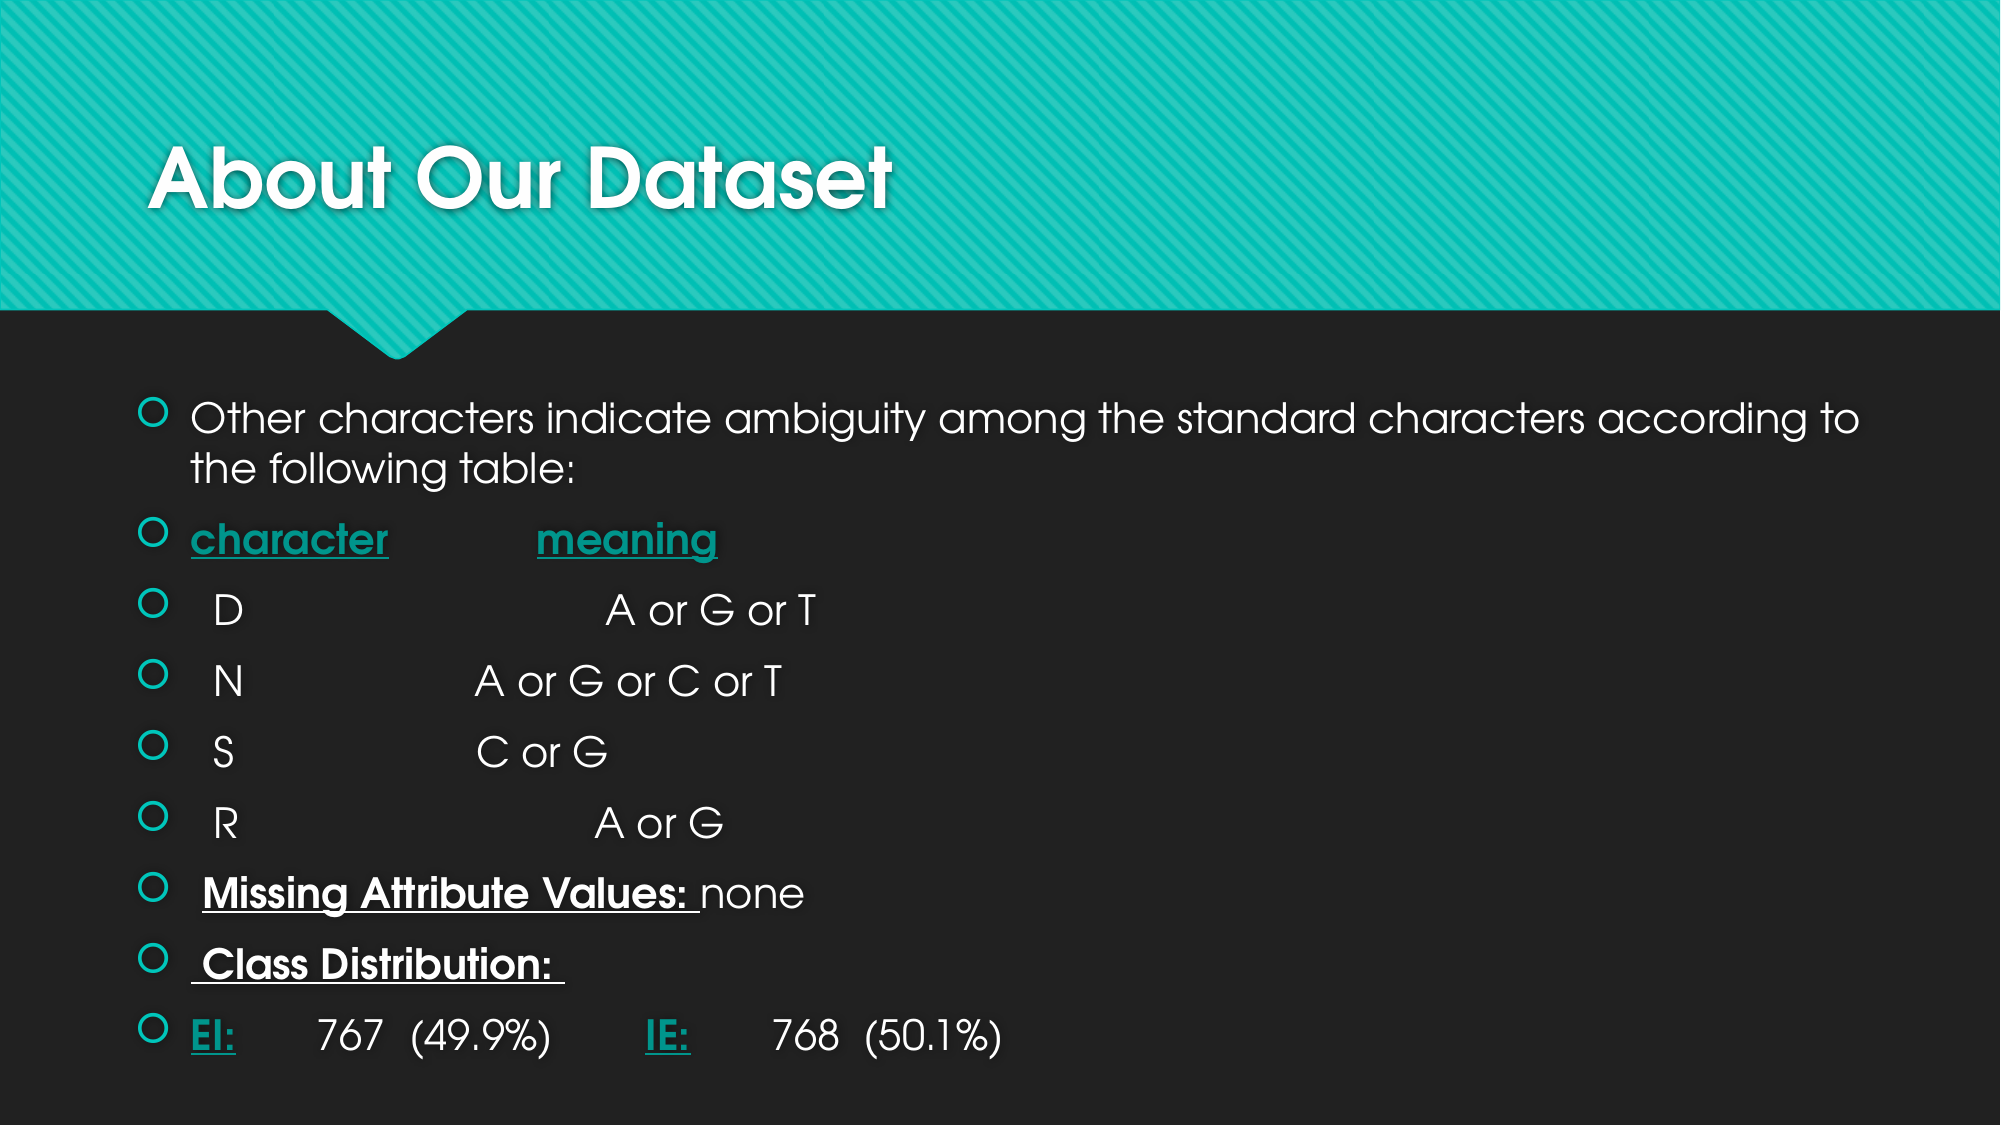

# About Our Dataset
Other characters indicate ambiguity among the standard characters according to the following table:
character	    meaning
  D		          A or G or T
  N                    A or G or C or T
  S                     C or G
  R		         A or G
 Missing Attribute Values: none
 Class Distribution:
EI:       767  (49.9%)        IE:       768  (50.1%)